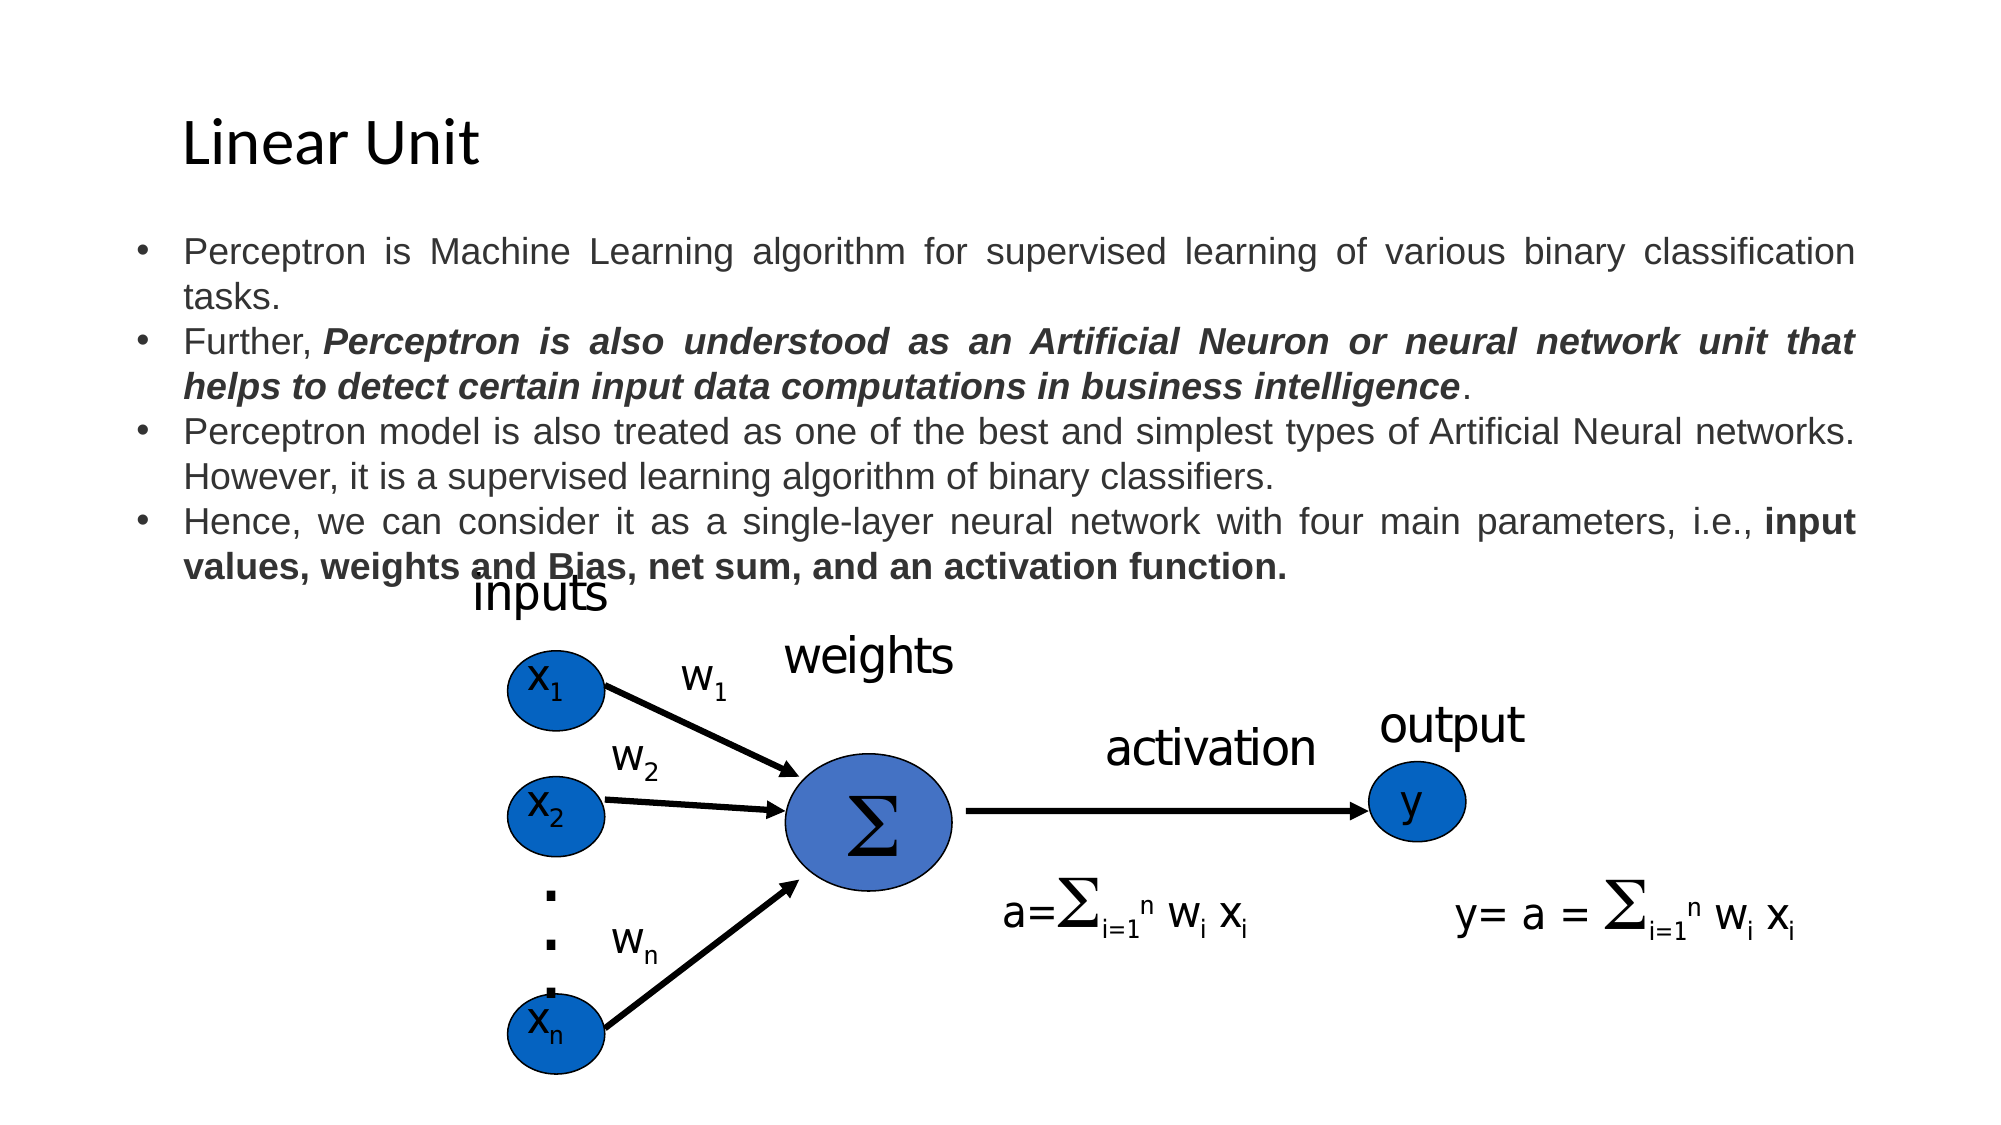

# Linear Unit
Perceptron is Machine Learning algorithm for supervised learning of various binary classification tasks.
Further, Perceptron is also understood as an Artificial Neuron or neural network unit that helps to detect certain input data computations in business intelligence.
Perceptron model is also treated as one of the best and simplest types of Artificial Neural networks. However, it is a supervised learning algorithm of binary classifiers.
Hence, we can consider it as a single-layer neural network with four main parameters, i.e., input values, weights and Bias, net sum, and an activation function.
inputs
weights
x1

w1

output
activation
w2

Σ

x2

y

.
.
.
y= a = Σi=1n wi xi
a=Σi=1n wi xi

wn
xn